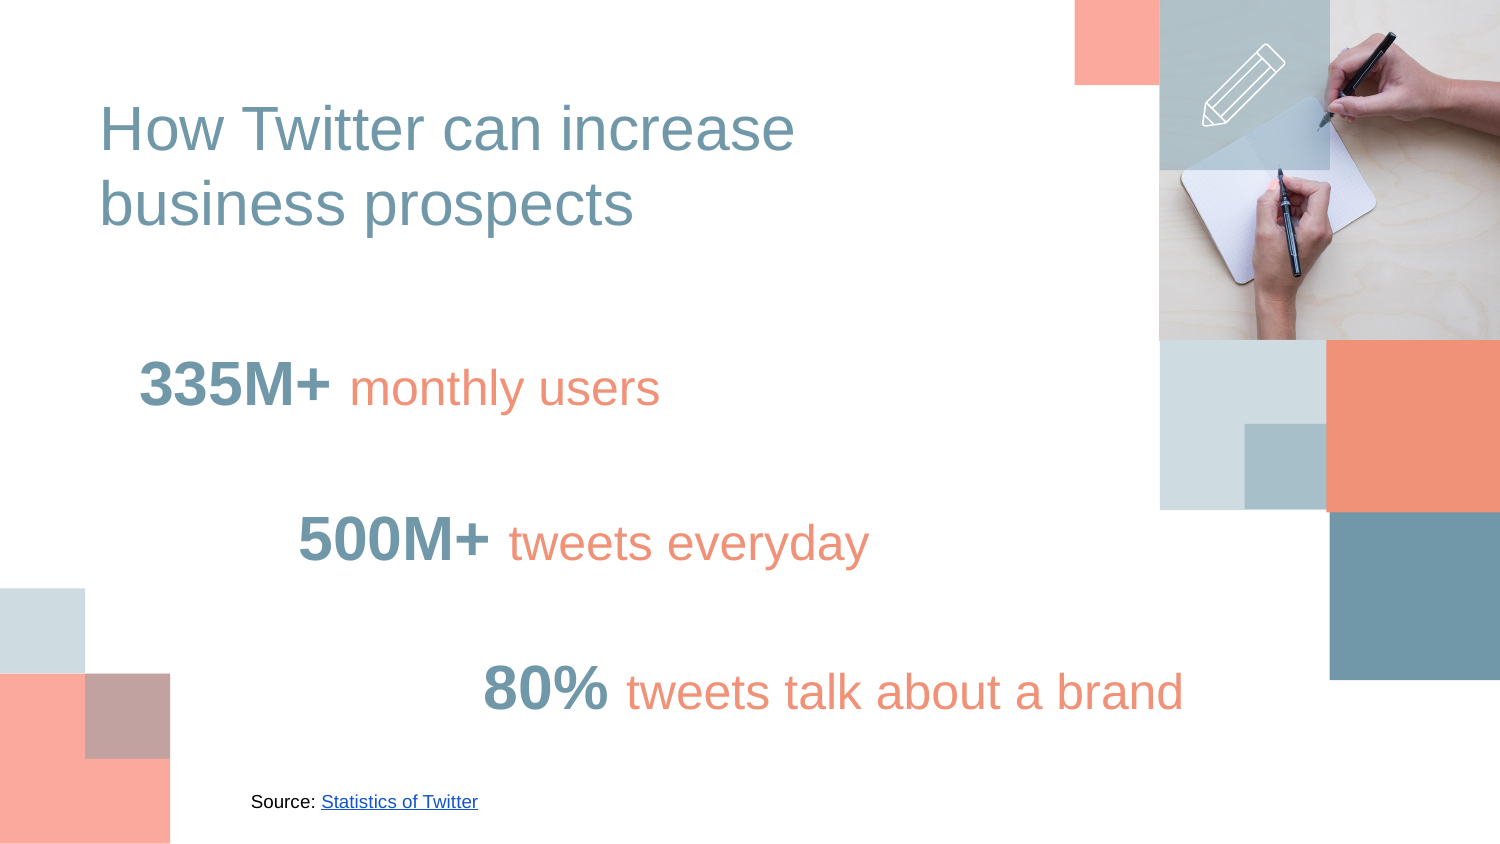

How Twitter can increase business prospects
335M+ monthly users

500M+ tweets everyday
80% tweets talk about a brand
Source: Statistics of Twitter